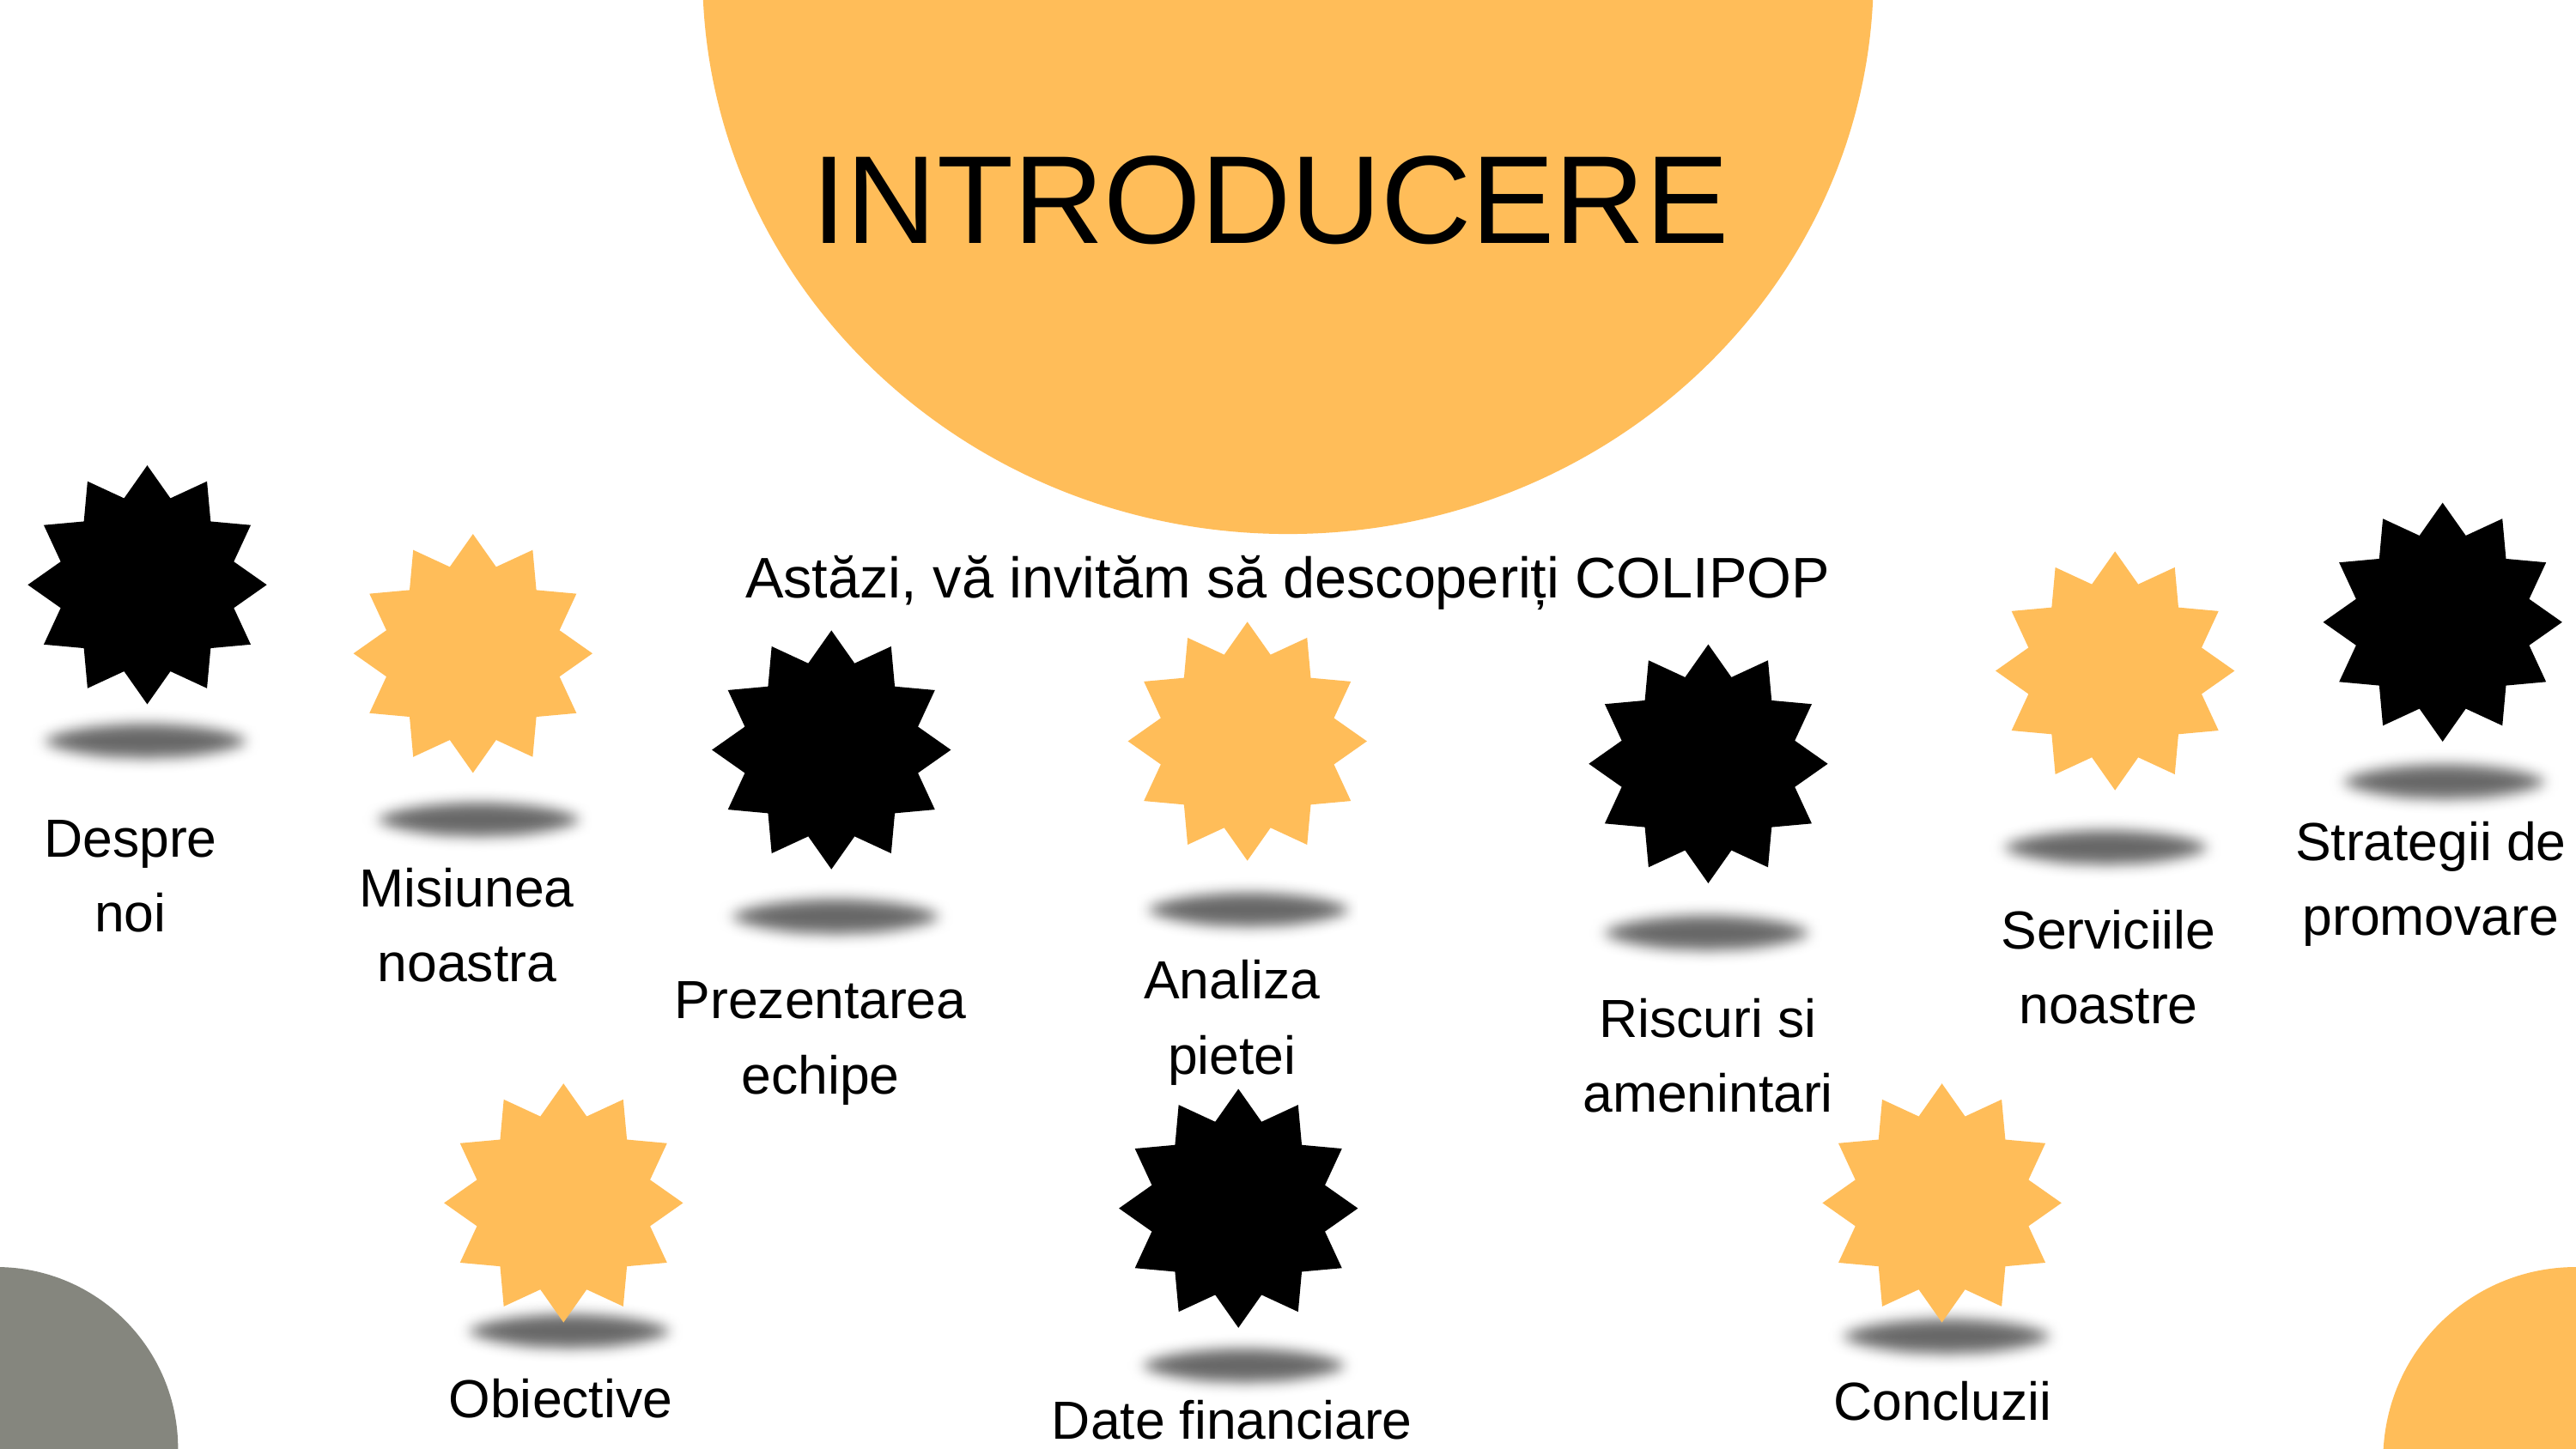

INTRODUCERE

Astăzi, vă invităm să descoperiți COLIPOP

Despre noi
Strategii de promovare

Misiunea noastra

Serviciile noastre

Analiza pietei
Prezentarea echipe
Riscuri si amenintari

Obiective
Concluzii
Date financiare